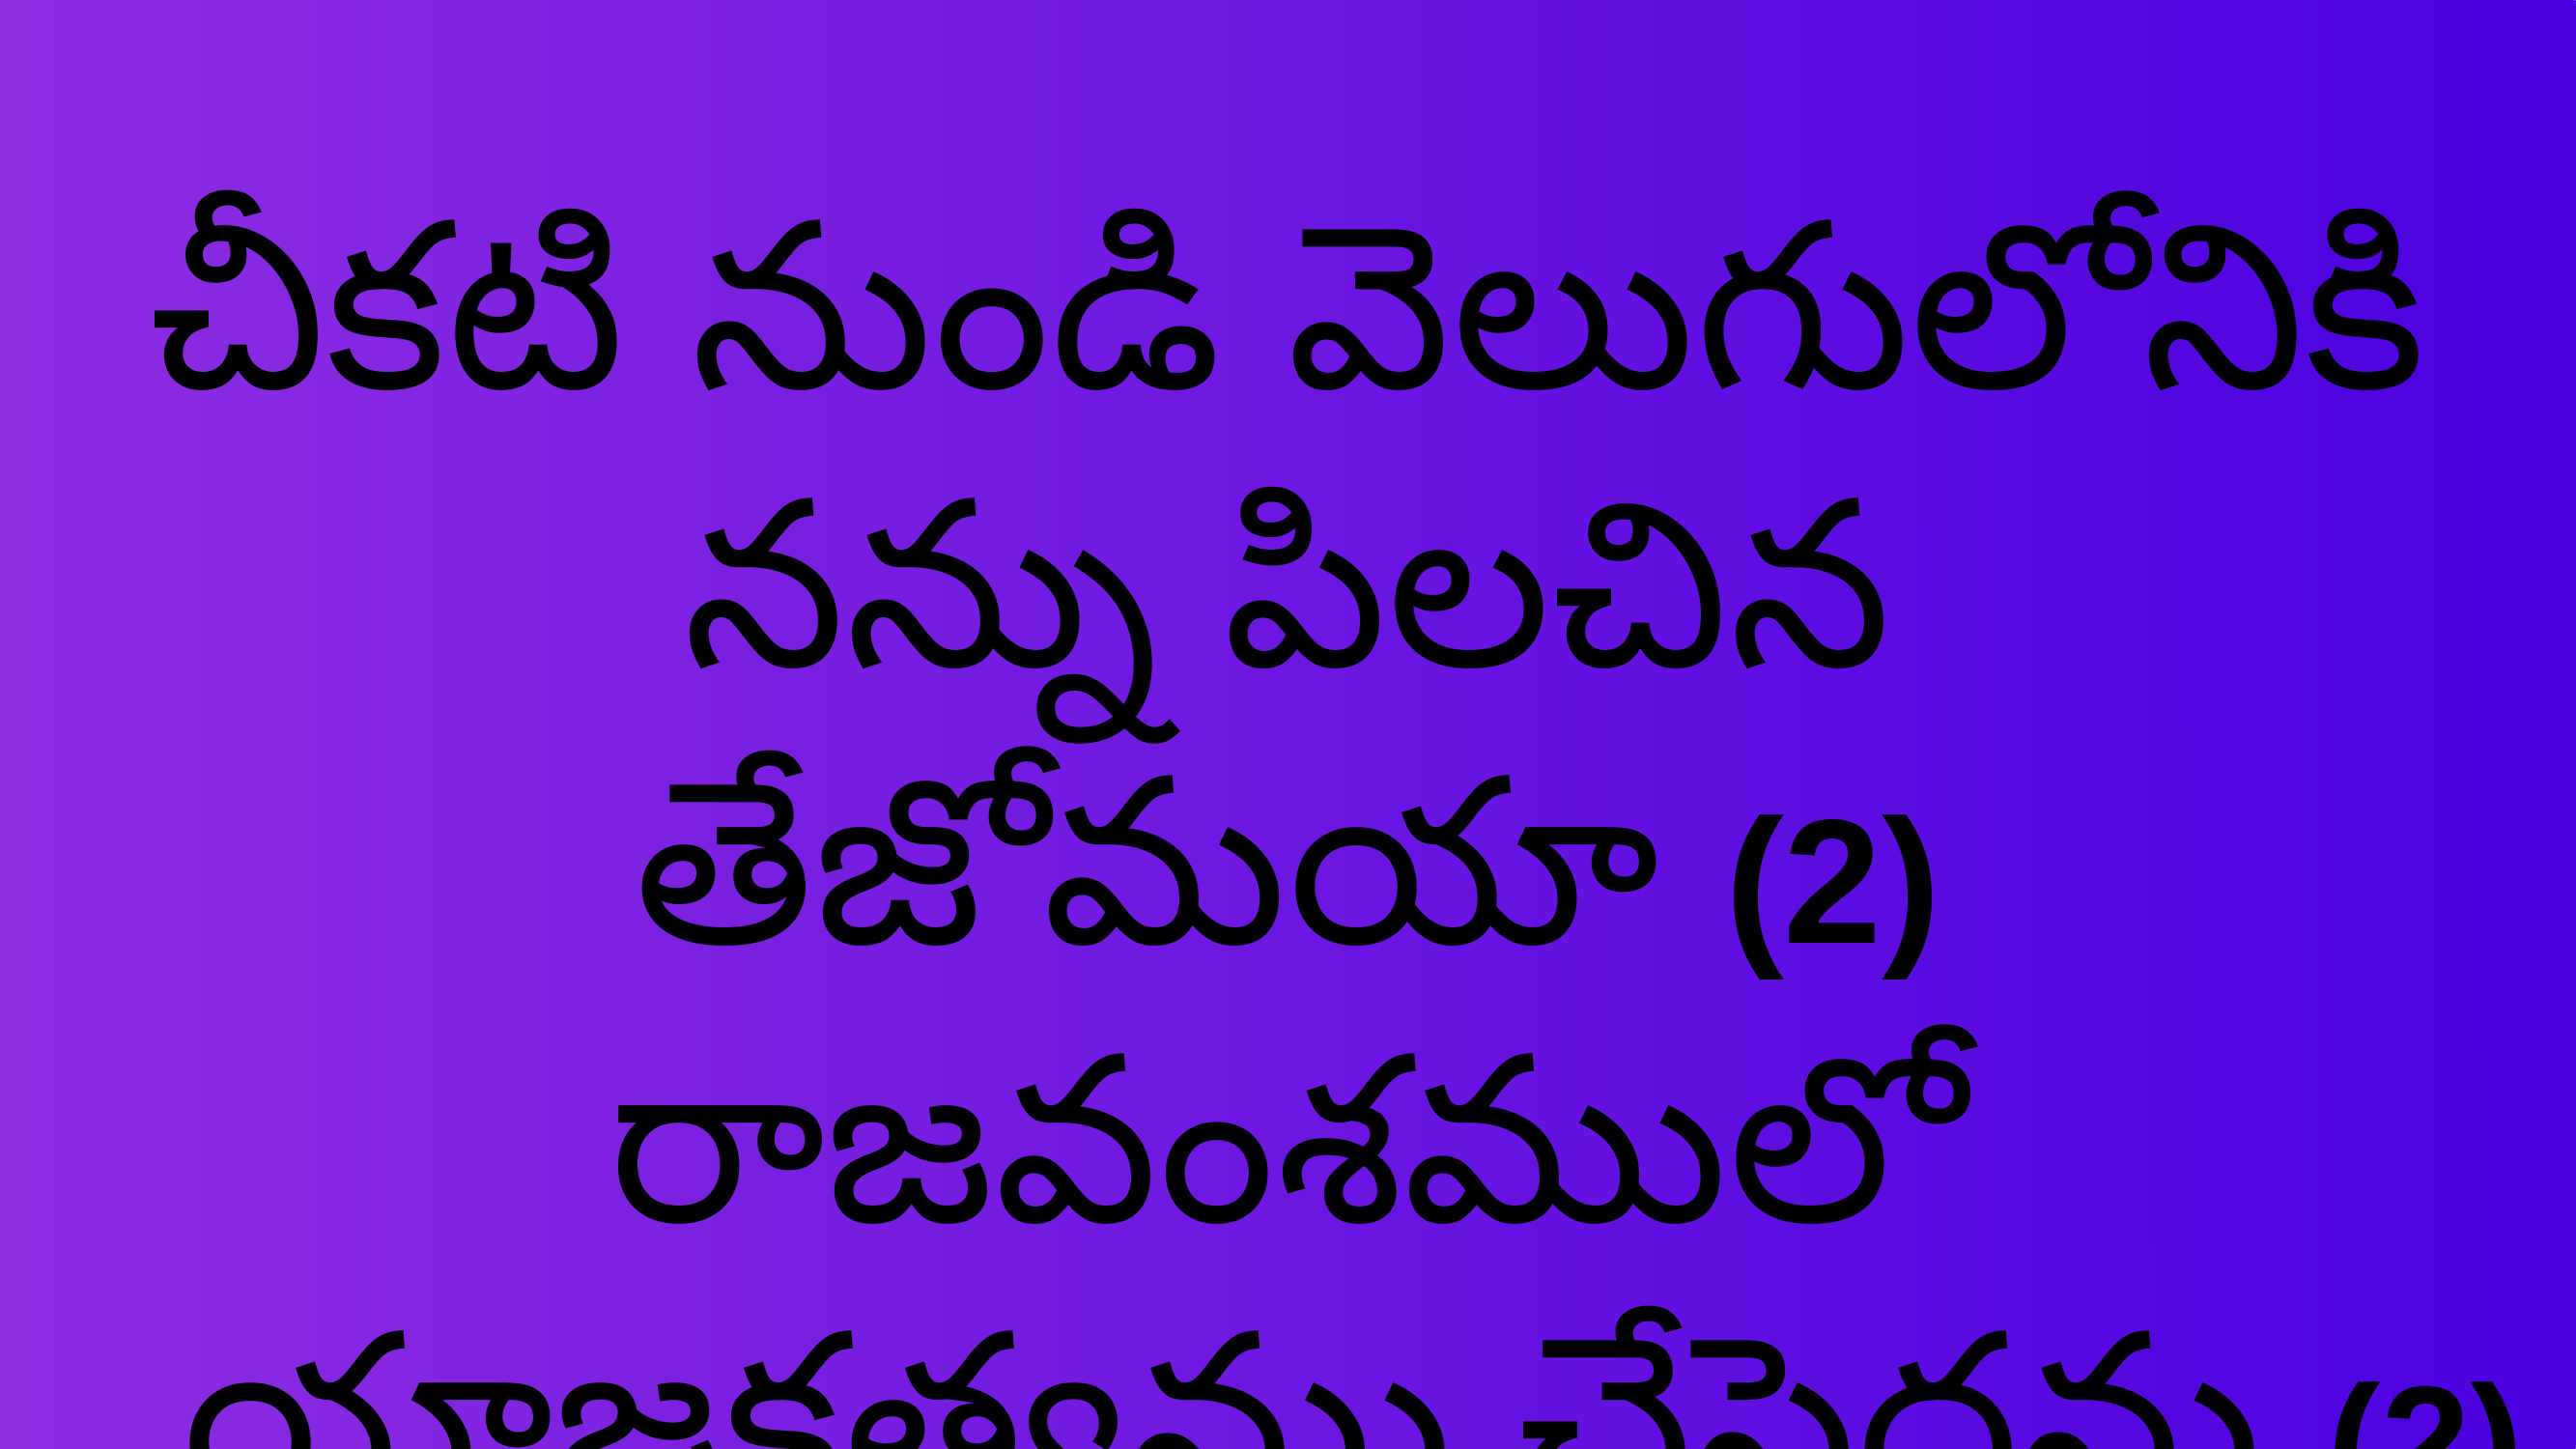

చీకటి నుండి వెలుగులోనికి
నన్ను పిలచిన తేజోమయా (2)
రాజవంశములో
  యాజకత్వము చేసెదను (2)